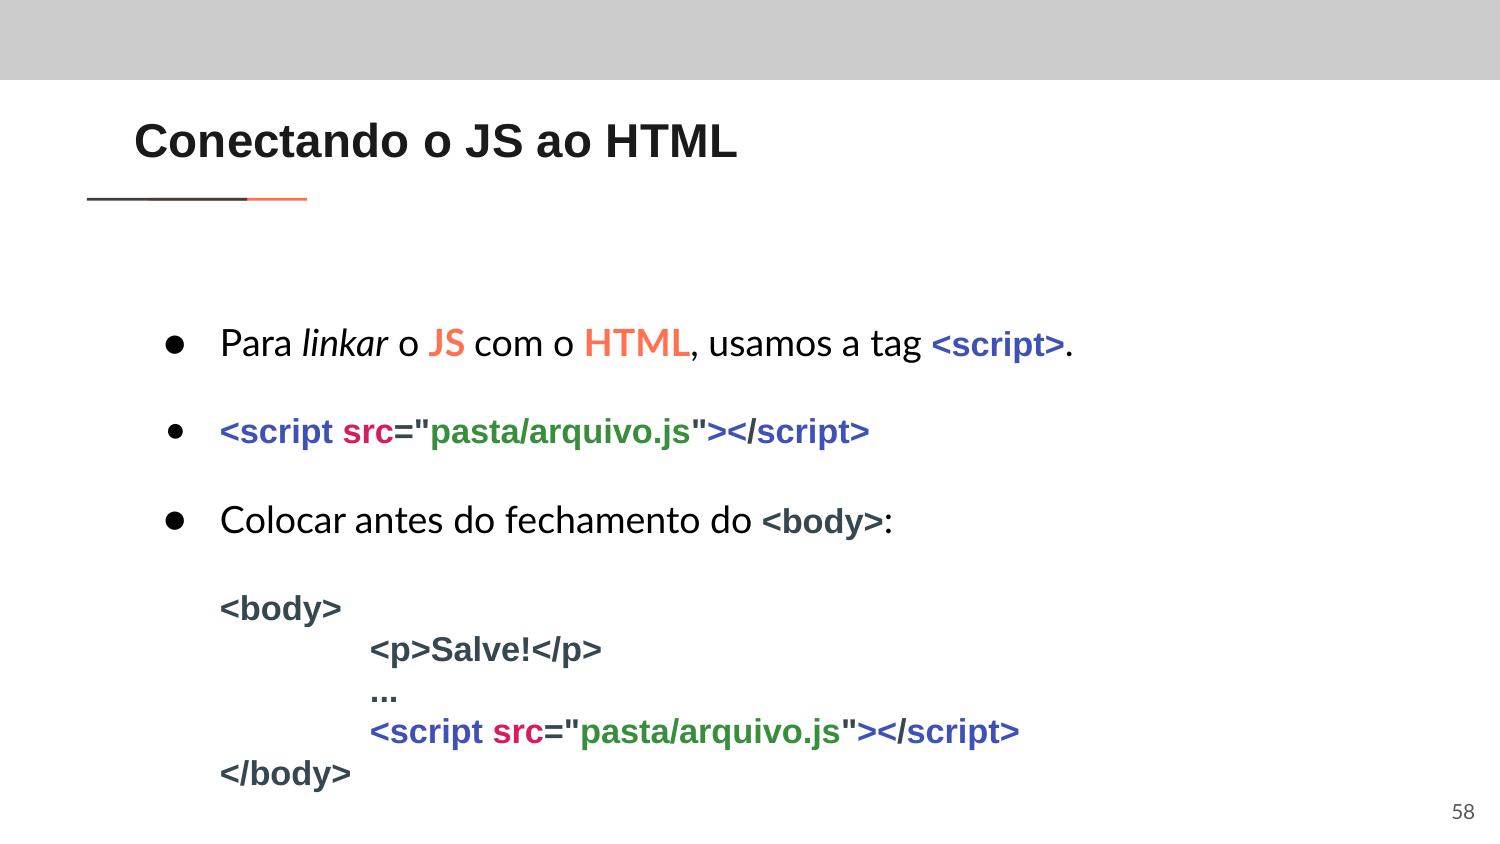

# Conectando o JS ao HTML

Para linkar o JS com o HTML, usamos a tag <script>.

<script src="pasta/arquivo.js"></script>

Colocar antes do fechamento do <body>:

<body>
	<p>Salve!</p>
	...
	<script src="pasta/arquivo.js"></script>
</body>
58